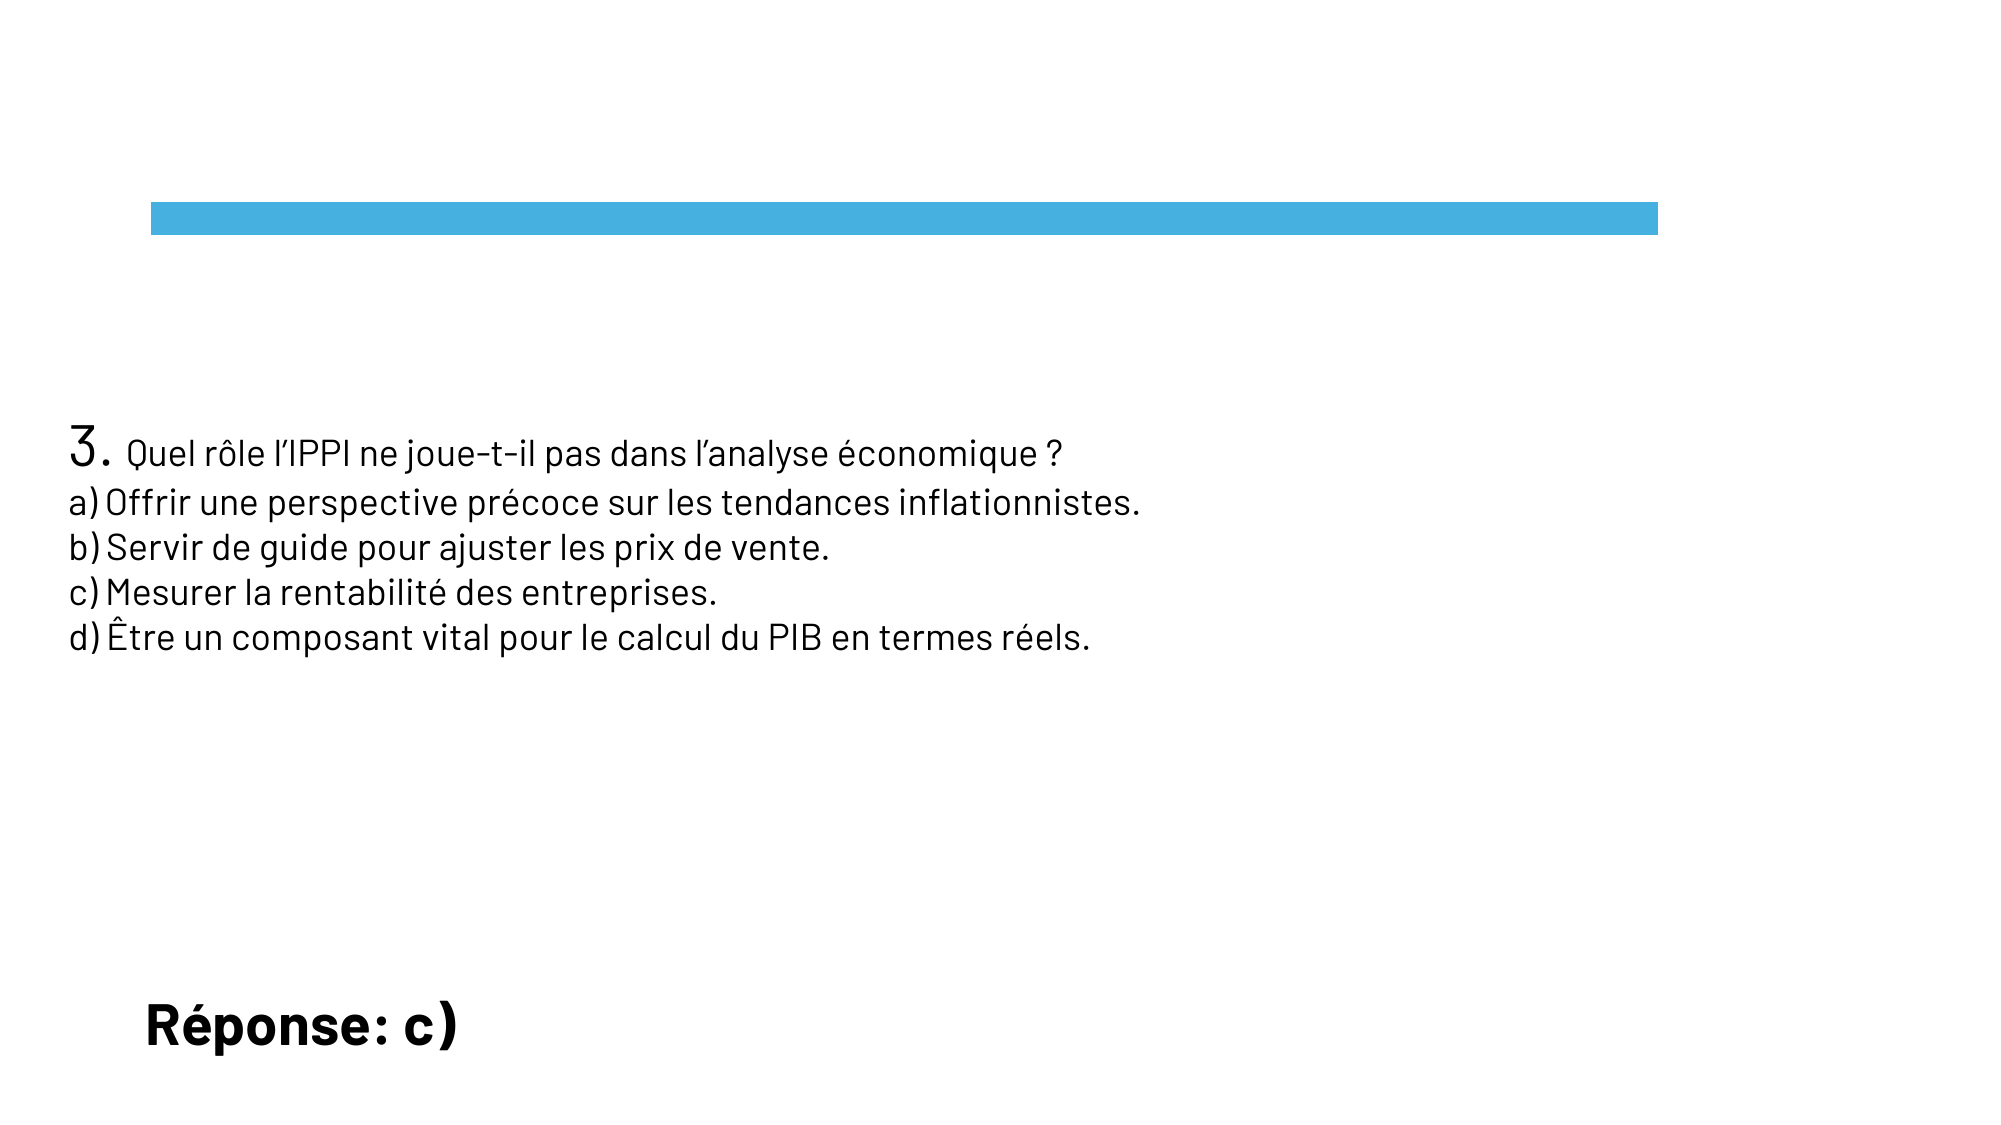

3. Quel rôle l’IPPI ne joue-t-il pas dans l’analyse économique ?
a) Offrir une perspective précoce sur les tendances inflationnistes.
b) Servir de guide pour ajuster les prix de vente.
c) Mesurer la rentabilité des entreprises.
d) Être un composant vital pour le calcul du PIB en termes réels.
Réponse: c)